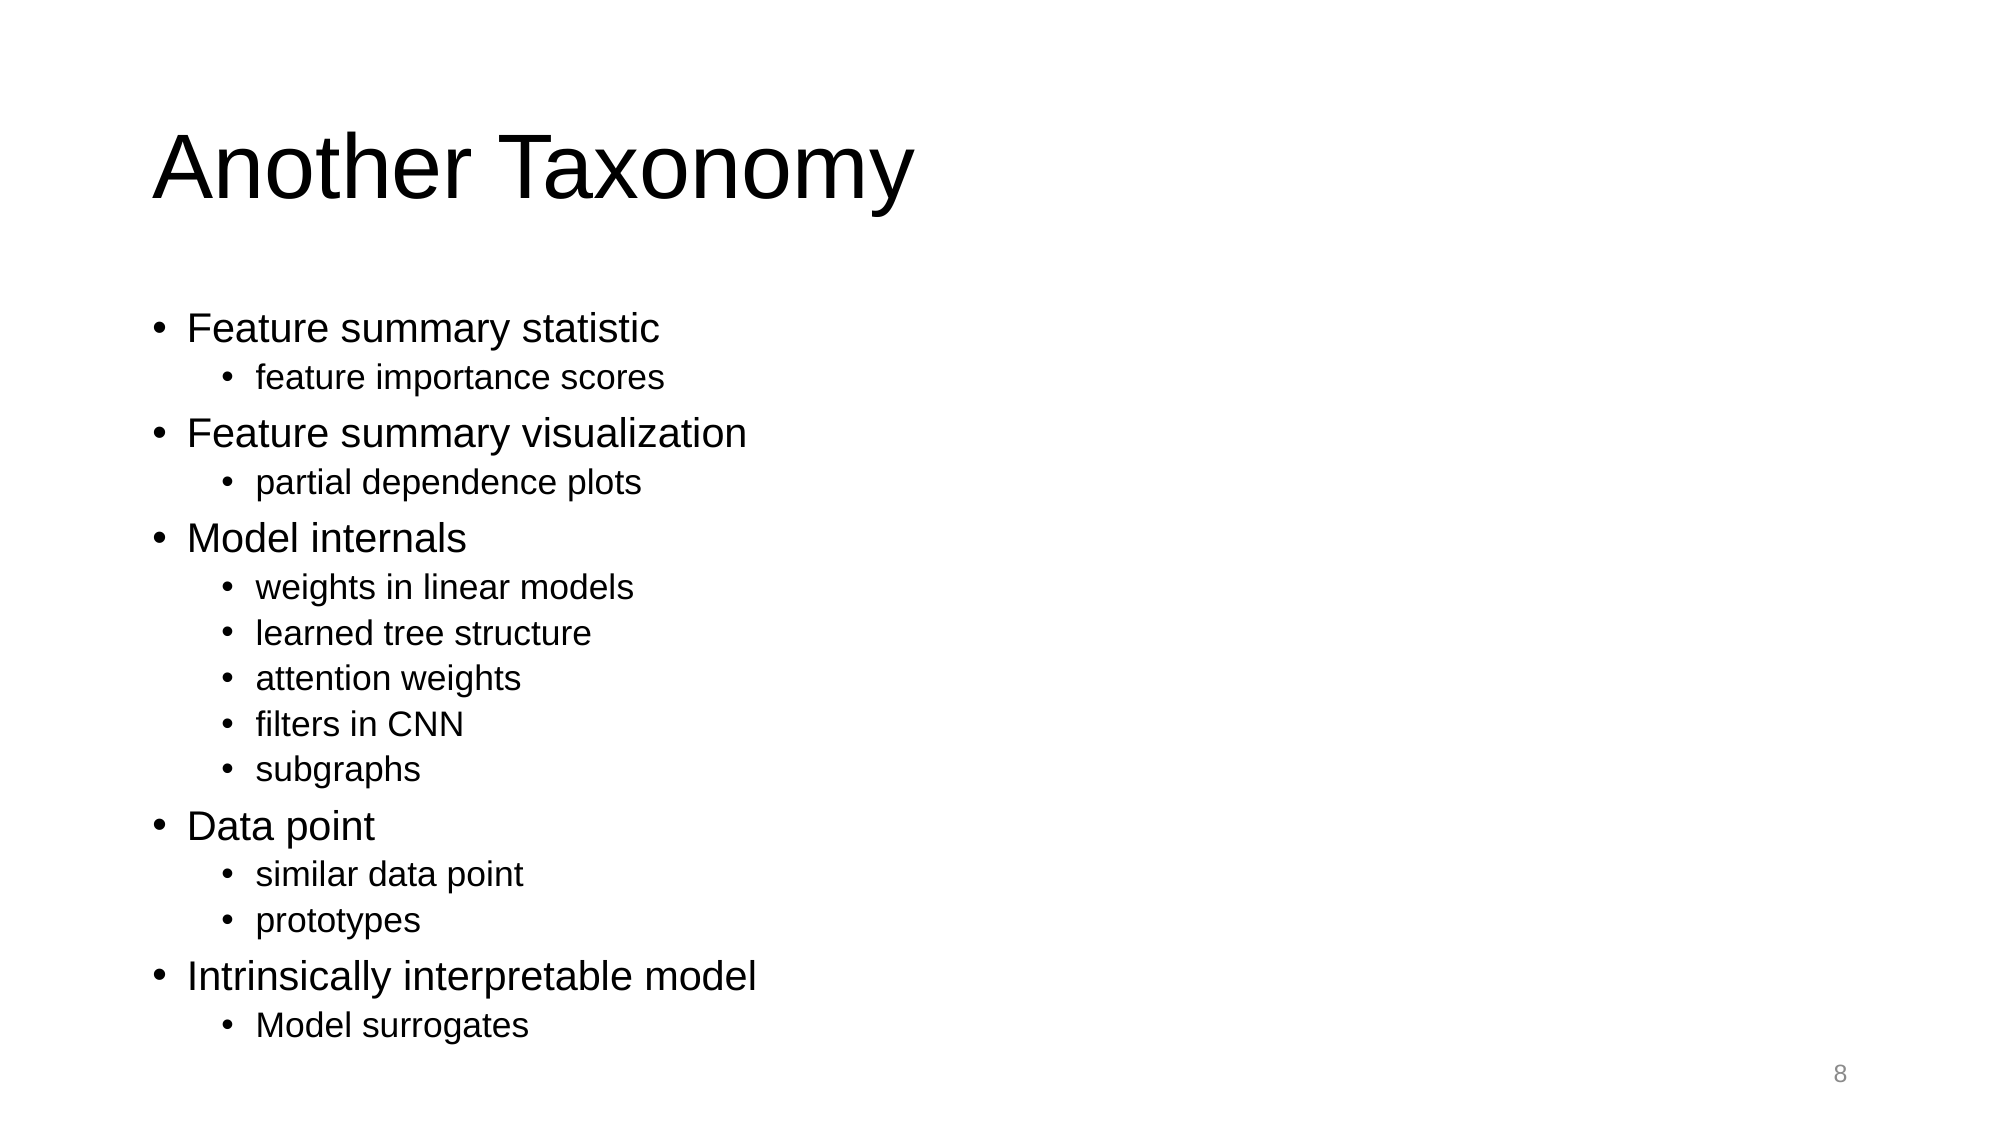

# Another Taxonomy
Feature summary statistic
feature importance scores
Feature summary visualization
partial dependence plots
Model internals
weights in linear models
learned tree structure
attention weights
filters in CNN
subgraphs
Data point
similar data point
prototypes
Intrinsically interpretable model
Model surrogates
8